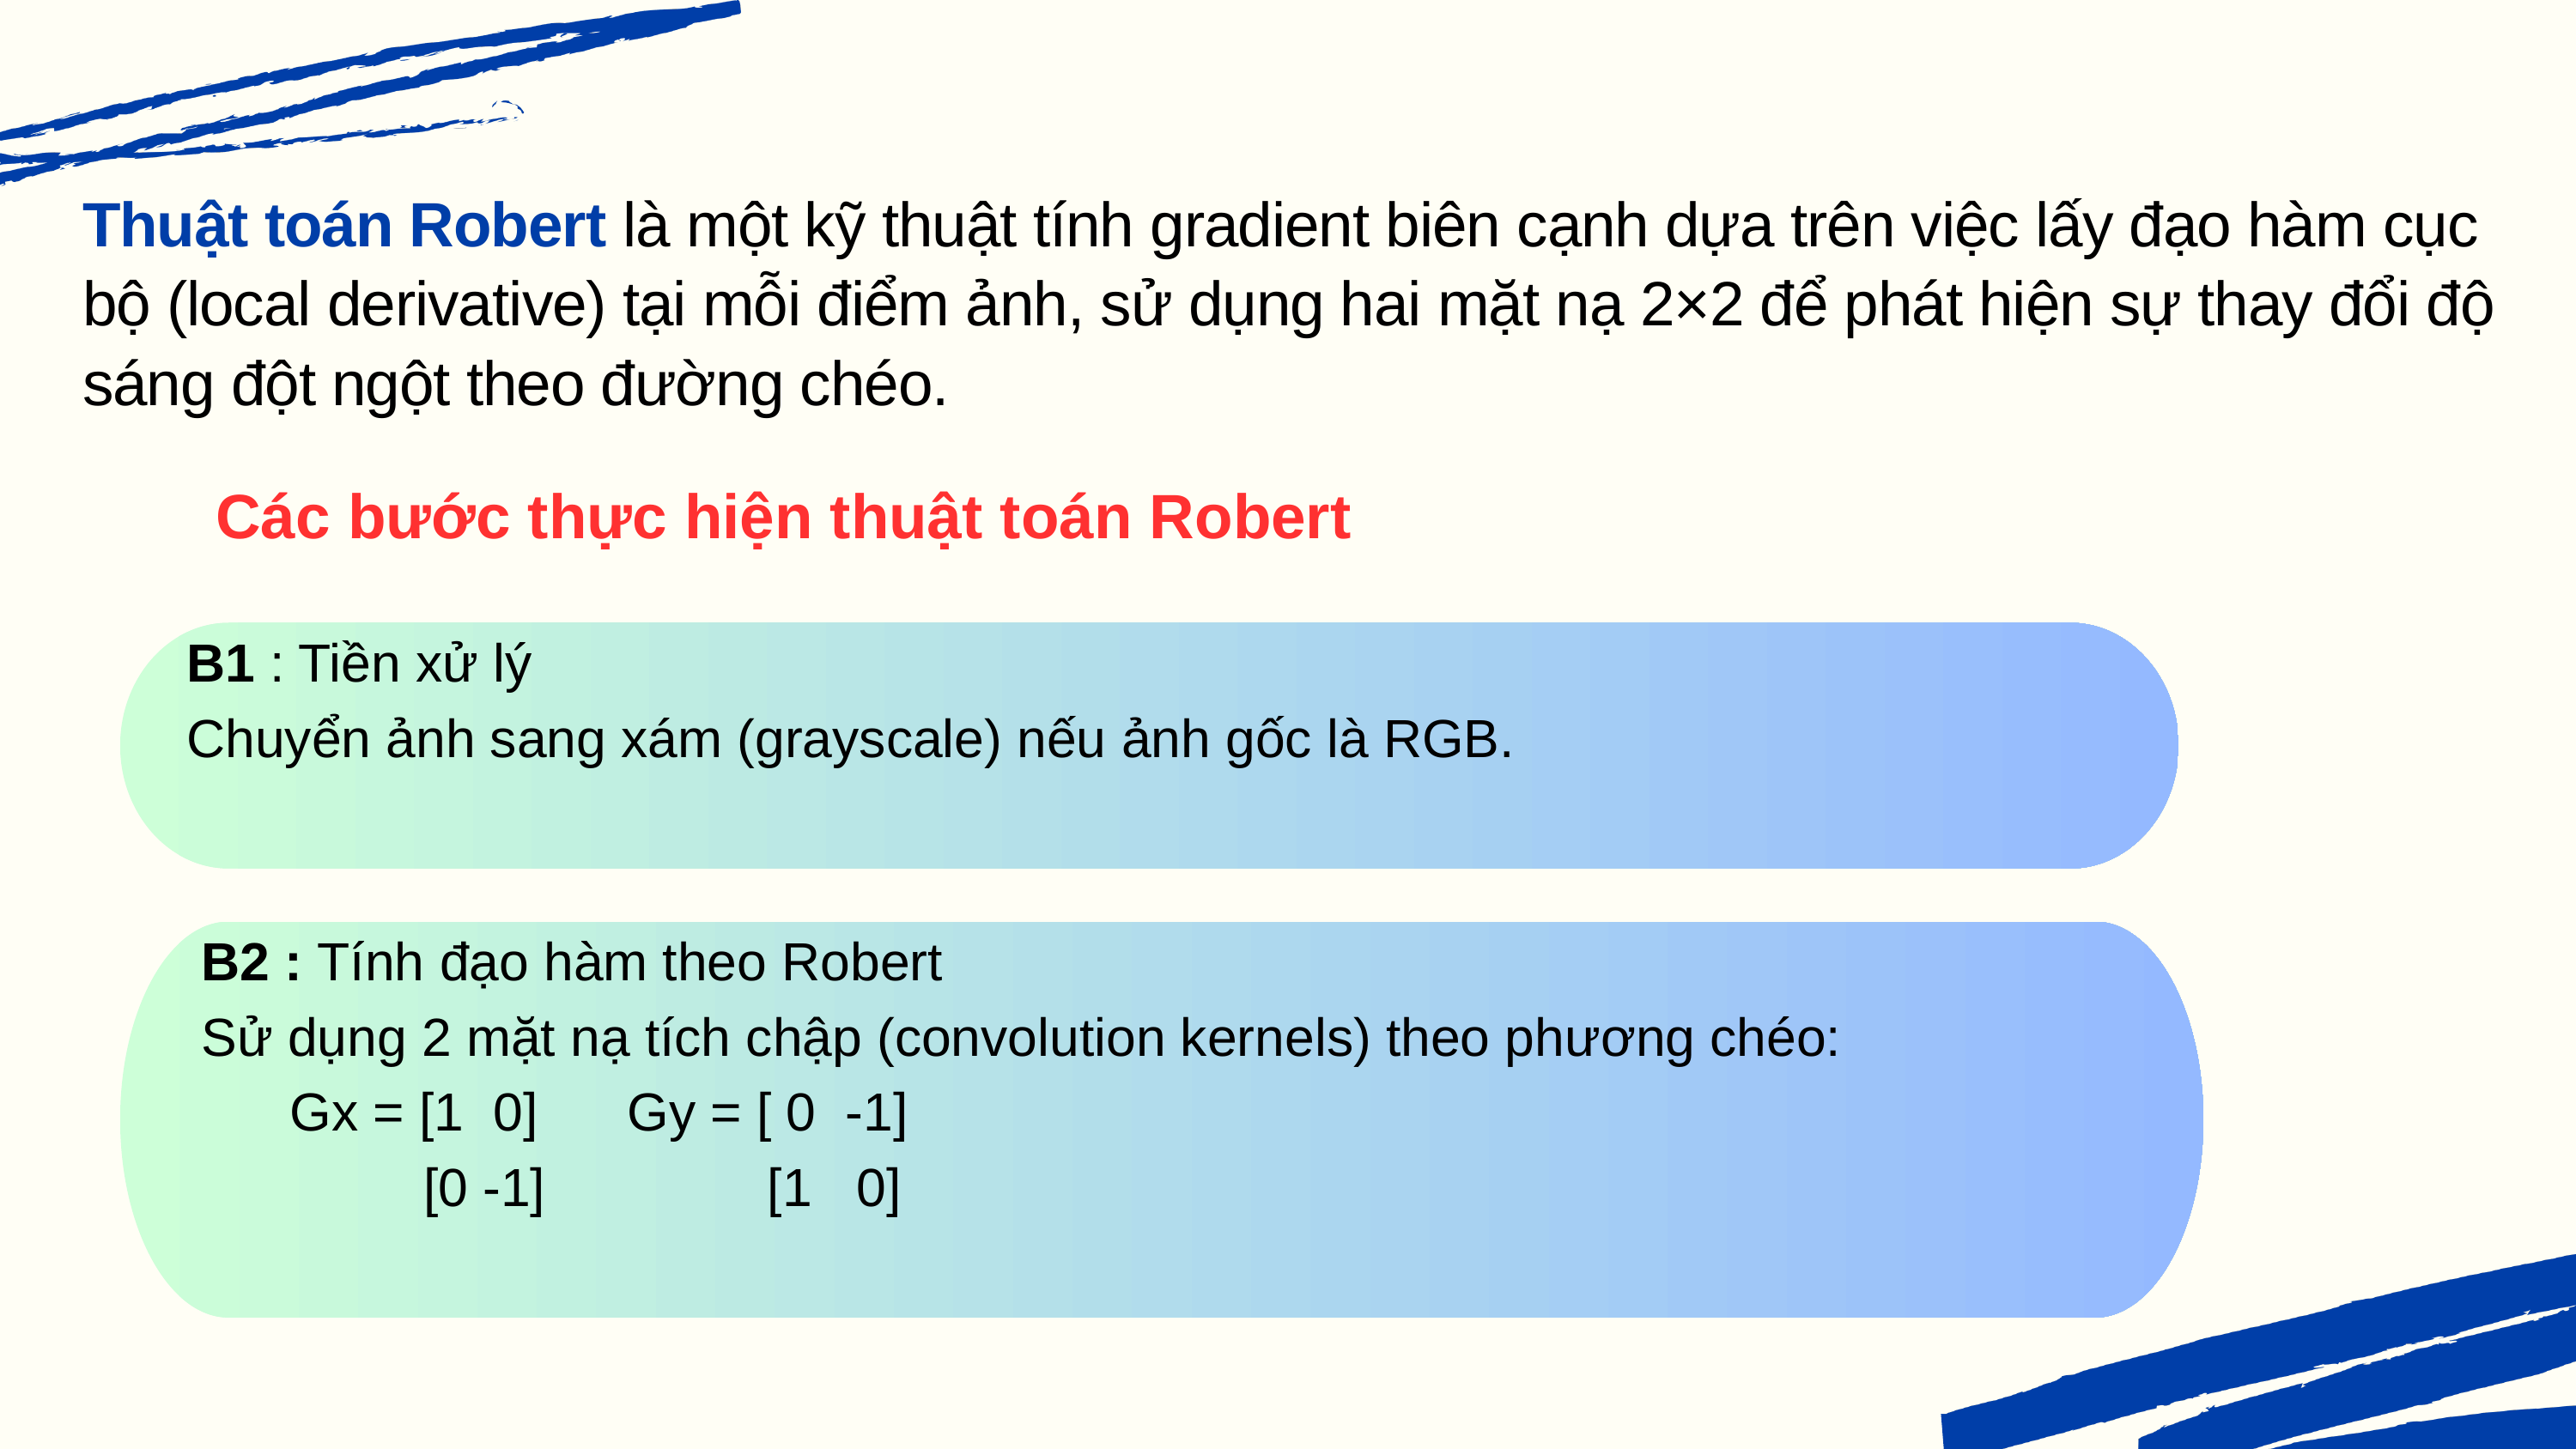

Thuật toán Robert là một kỹ thuật tính gradient biên cạnh dựa trên việc lấy đạo hàm cục bộ (local derivative) tại mỗi điểm ảnh, sử dụng hai mặt nạ 2×2 để phát hiện sự thay đổi độ sáng đột ngột theo đường chéo.

Các bước thực hiện thuật toán Robert

    B1 : Tiền xử lý
    Chuyển ảnh sang xám (grayscale) nếu ảnh gốc là RGB.

     B2 : Tính đạo hàm theo Robert
     Sử dụng 2 mặt nạ tích chập (convolution kernels) theo phương chéo:
           Gx = [1  0]      Gy = [ 0  -1]
                    [0 -1]               [1   0]